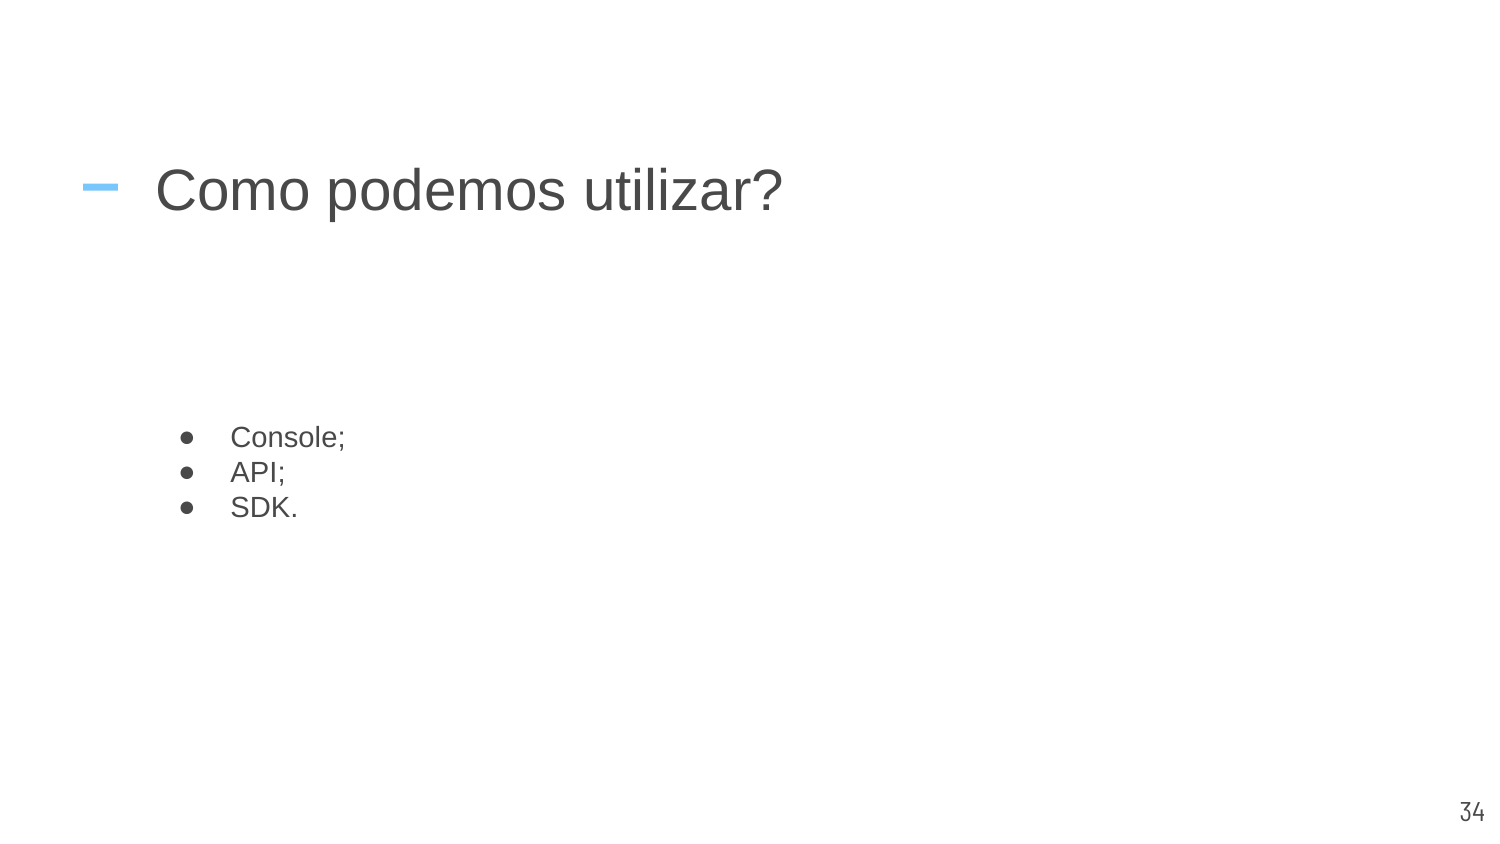

# Como podemos utilizar?
Console;
API;
SDK.
34